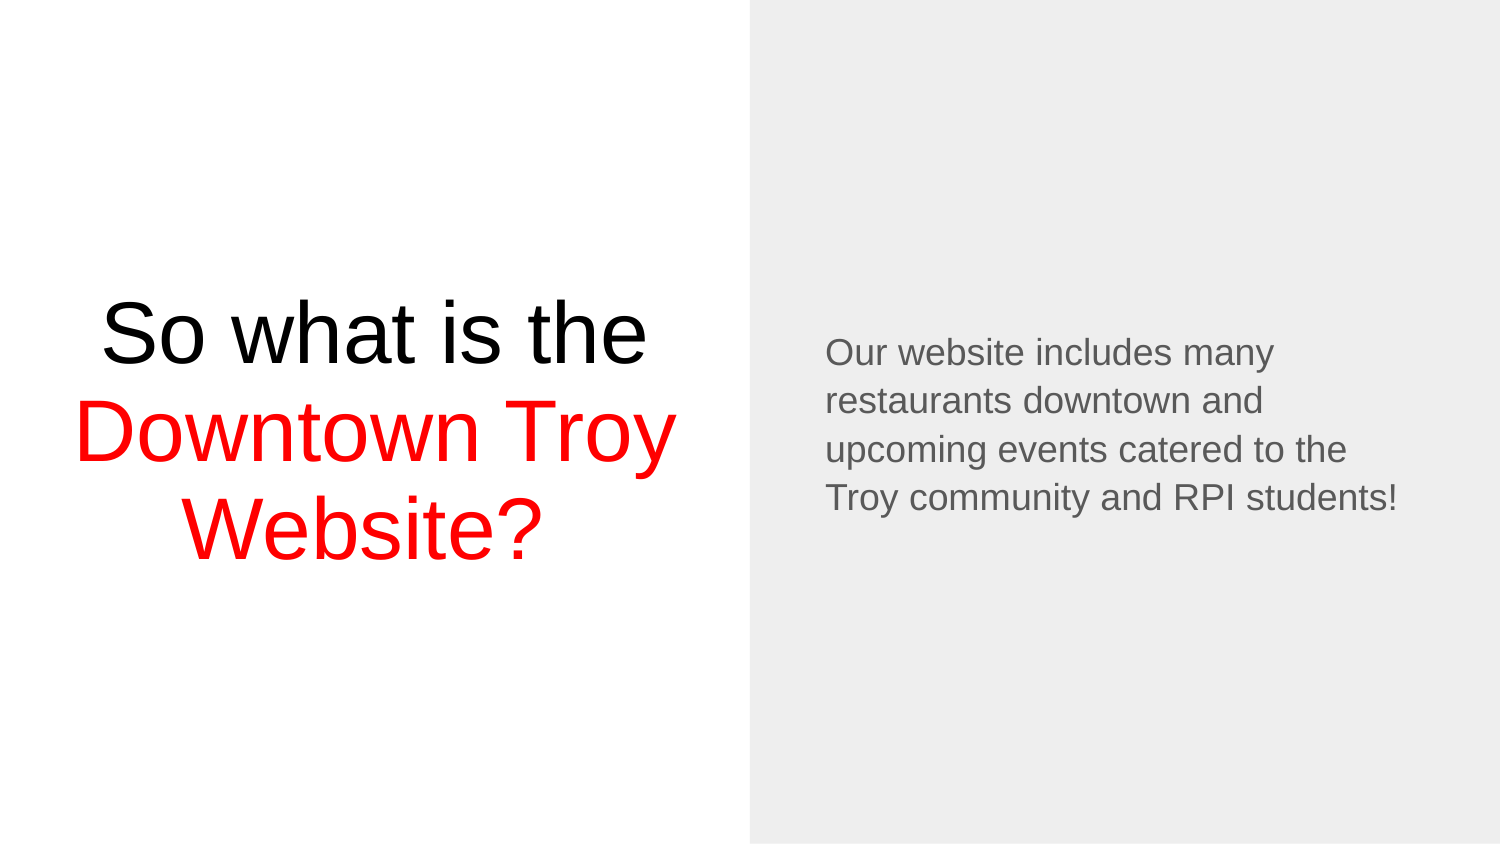

Our website includes many restaurants downtown and upcoming events catered to the Troy community and RPI students!
# So what is the Downtown Troy Website?